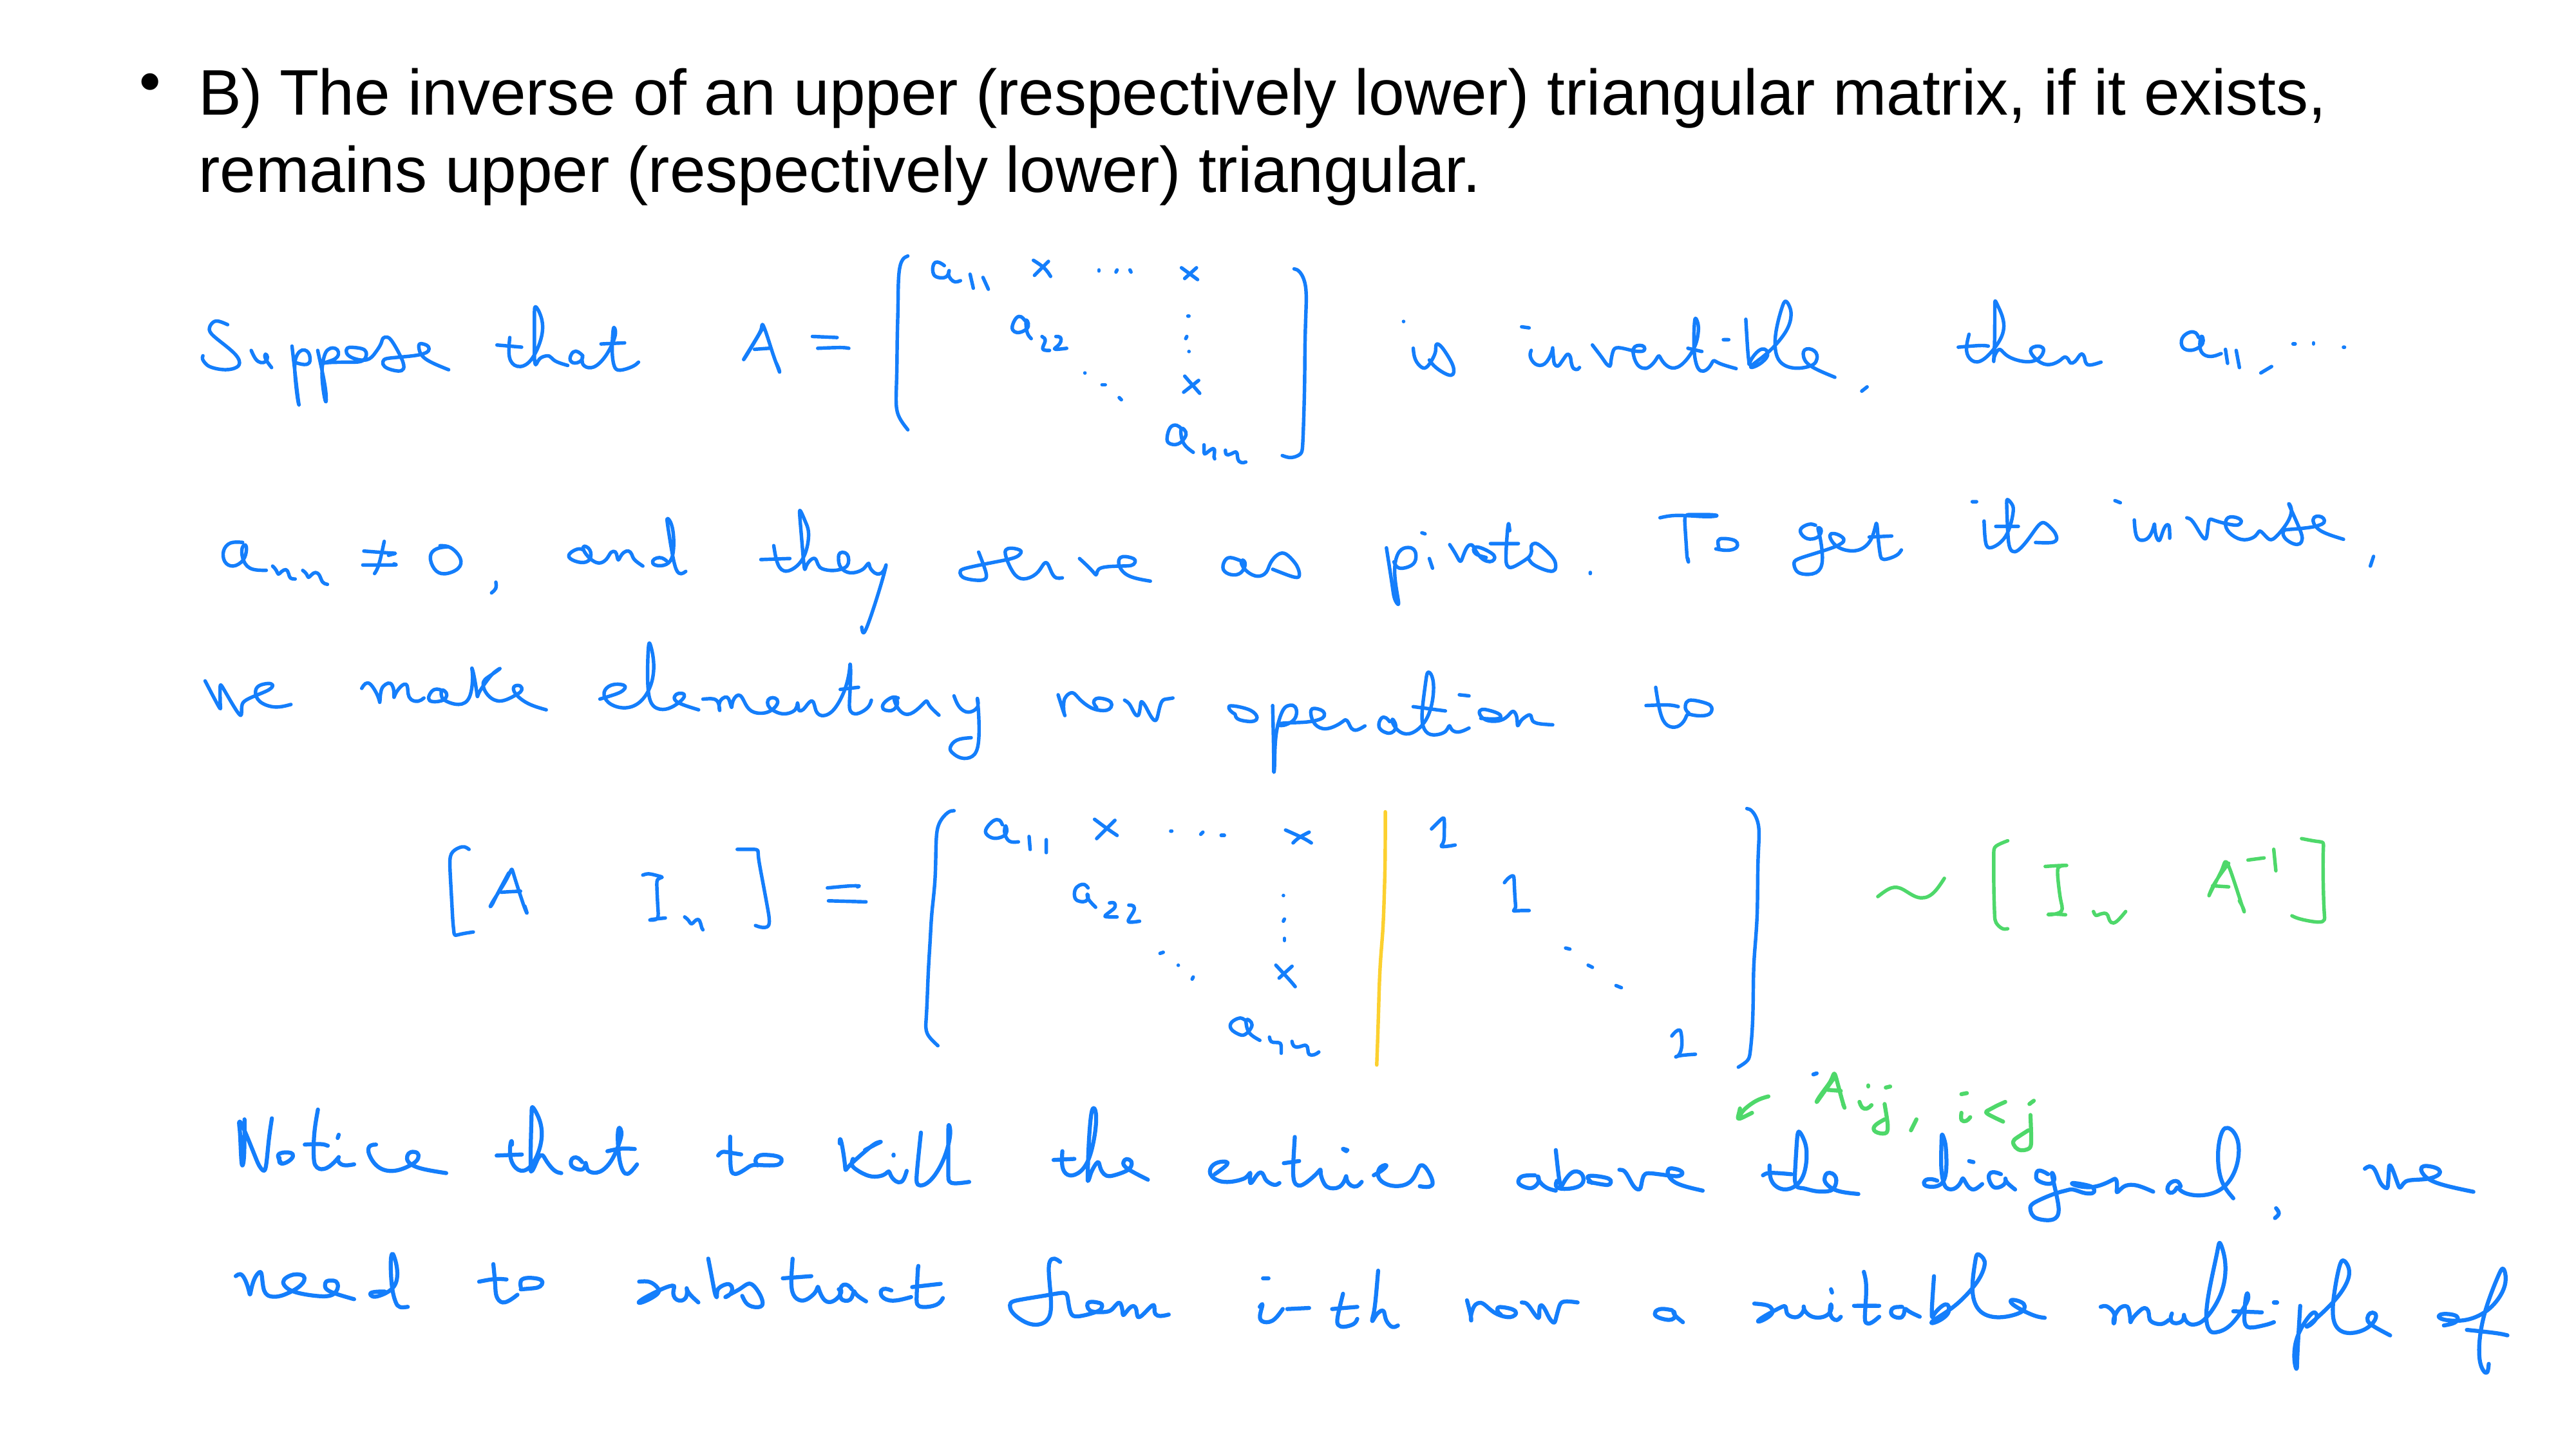

B) The inverse of an upper (respectively lower) triangular matrix, if it exists, remains upper (respectively lower) triangular.